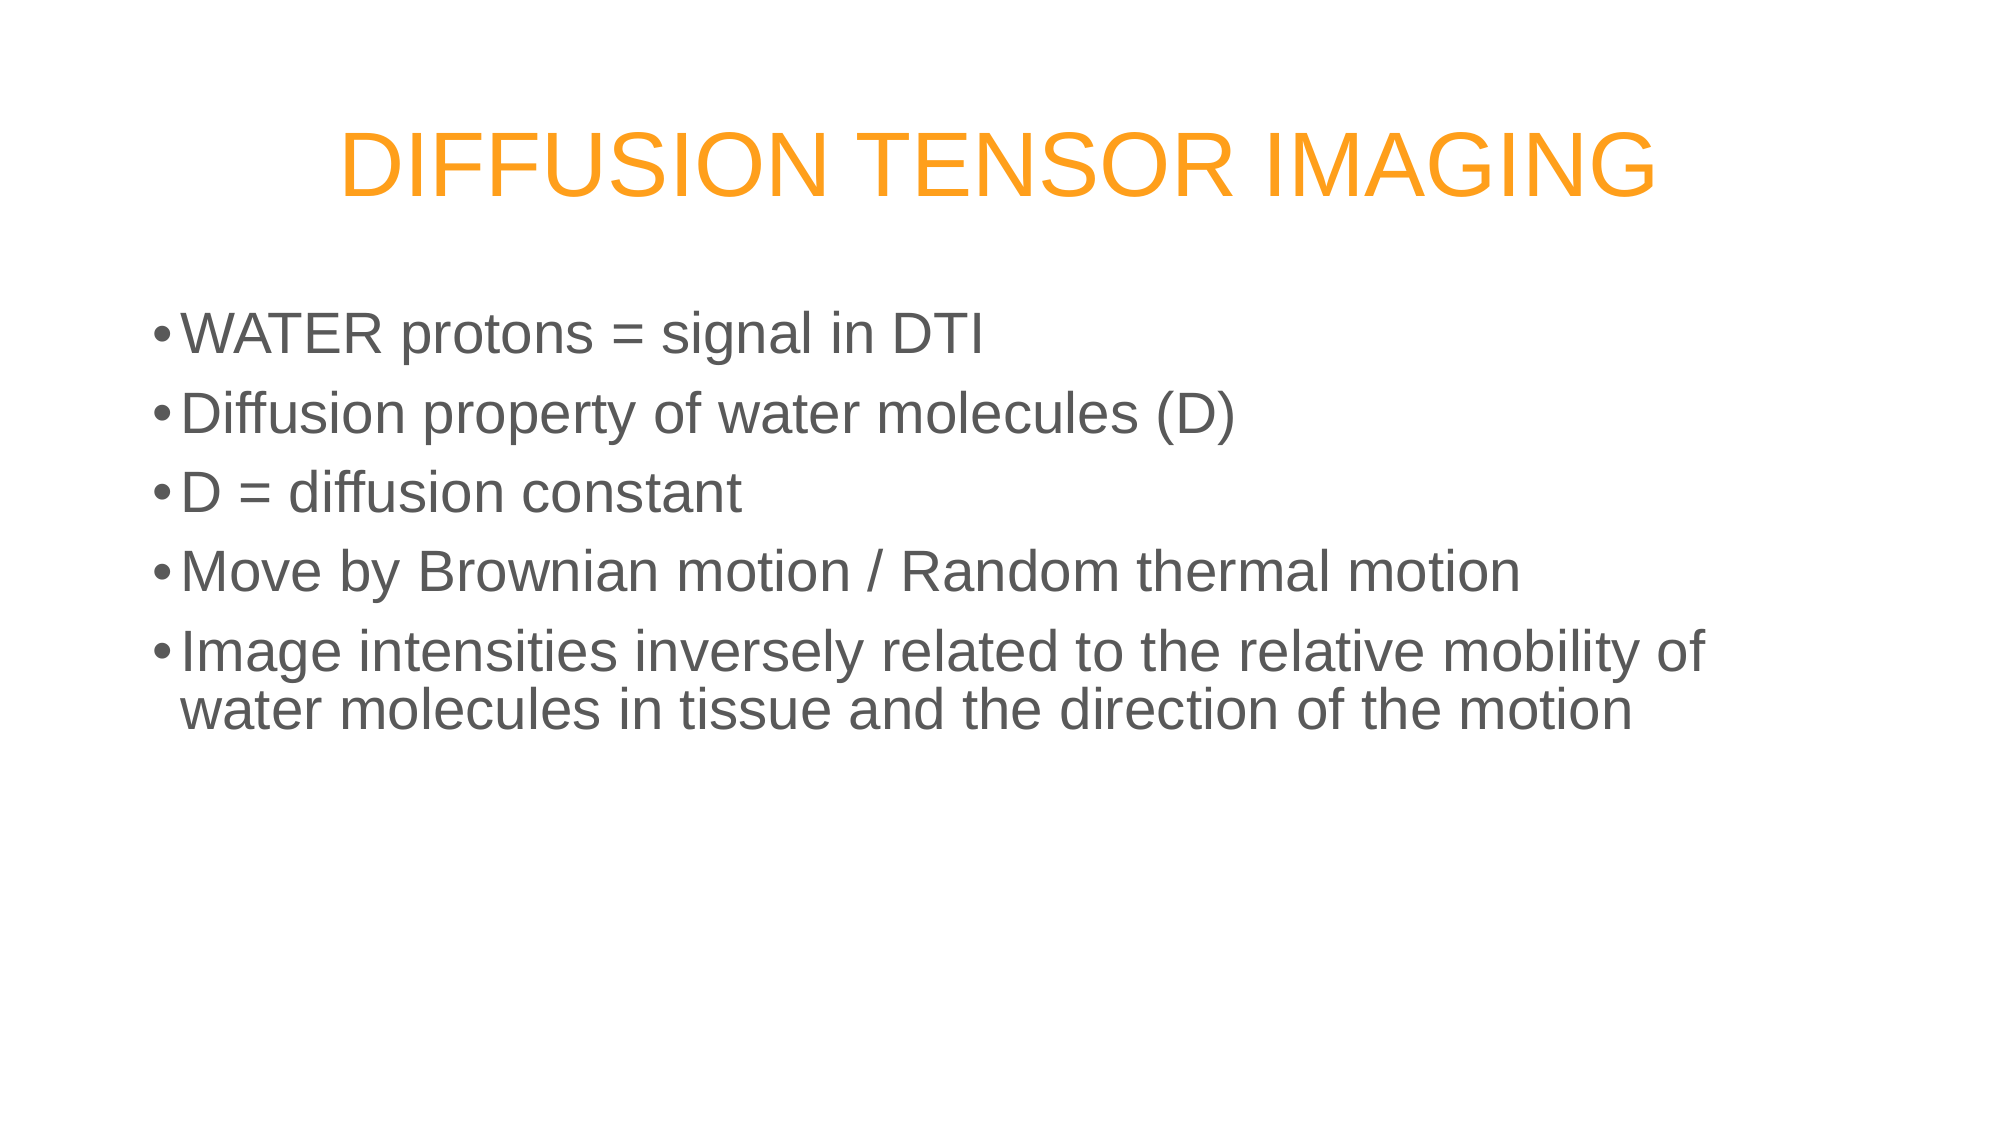

# DIFFUSION TENSOR IMAGING
WATER protons = signal in DTI
Diffusion property of water molecules (D)
D = diffusion constant
Move by Brownian motion / Random thermal motion
Image intensities inversely related to the relative mobility of water molecules in tissue and the direction of the motion